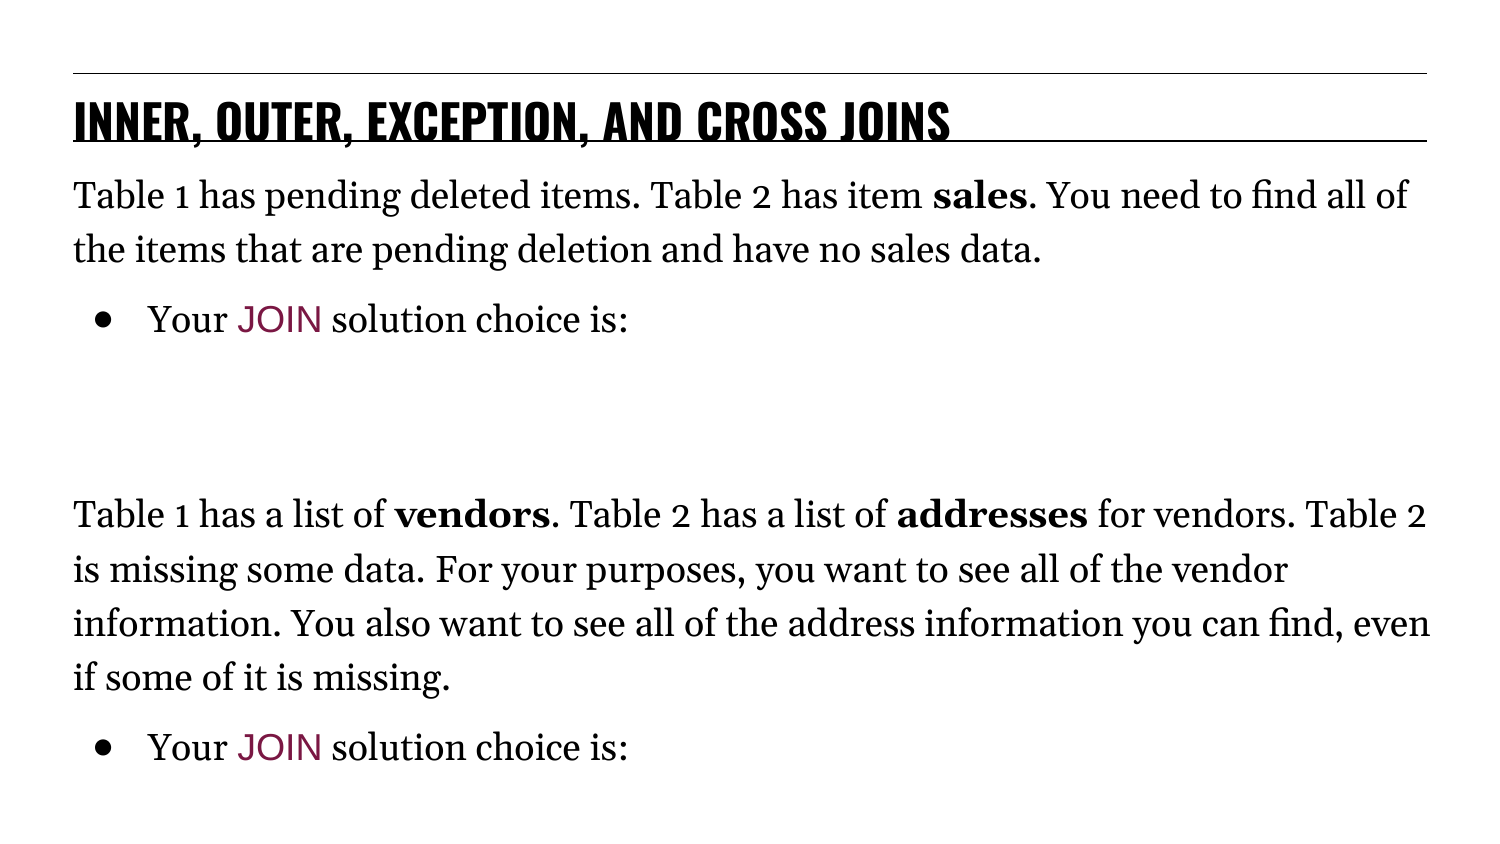

INNER, OUTER, EXCEPTION, AND CROSS JOINS
Table 1 has pending deleted items. Table 2 has item sales. You need to find all of the items that are pending deletion and have no sales data.
Your JOIN solution choice is:

Table 1 has a list of vendors. Table 2 has a list of addresses for vendors. Table 2 is missing some data. For your purposes, you want to see all of the vendor information. You also want to see all of the address information you can find, even if some of it is missing.
Your JOIN solution choice is: